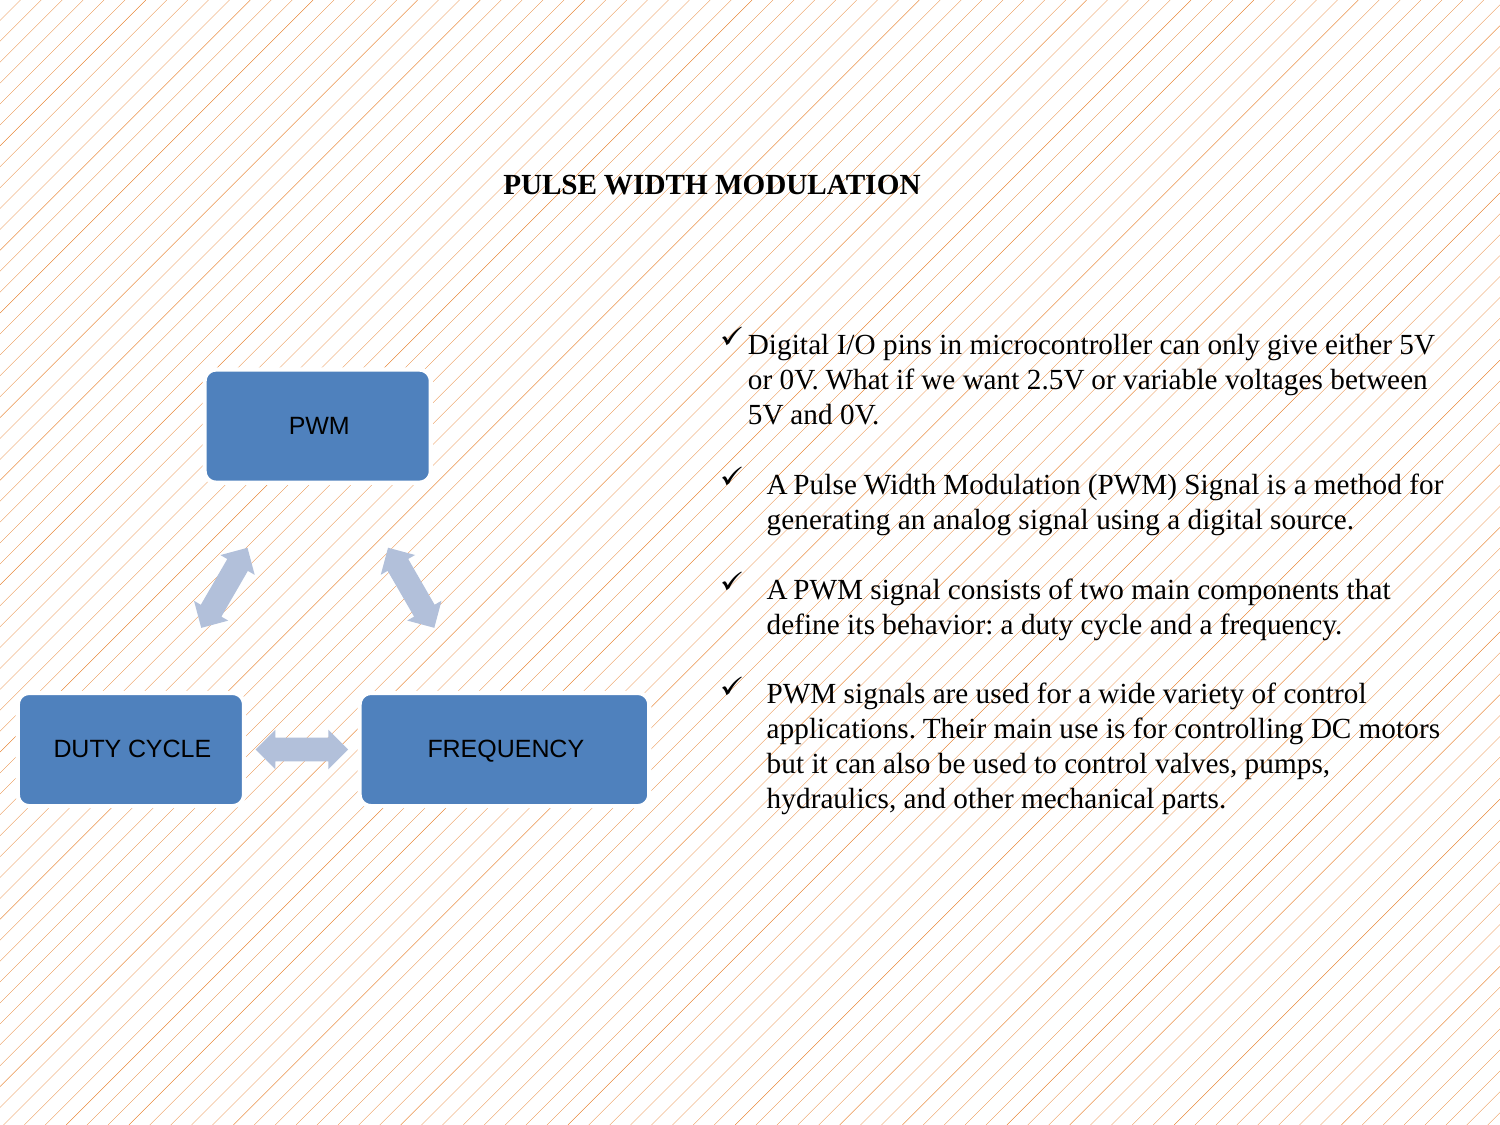

PWM

FREQUENCY

DUTY CYCLE

PULSE WIDTH MODULATION

Digital I/O pins in microcontroller can only give either 5V or 0V. What if we want 2.5V or variable voltages between 5V and 0V.

A Pulse Width Modulation (PWM) Signal is a method for generating an analog signal using a digital source.

A PWM signal consists of two main components that define its behavior: a duty cycle and a frequency.

PWM signals are used for a wide variety of control applications. Their main use is for controlling DC motors but it can also be used to control valves, pumps, hydraulics, and other mechanical parts.